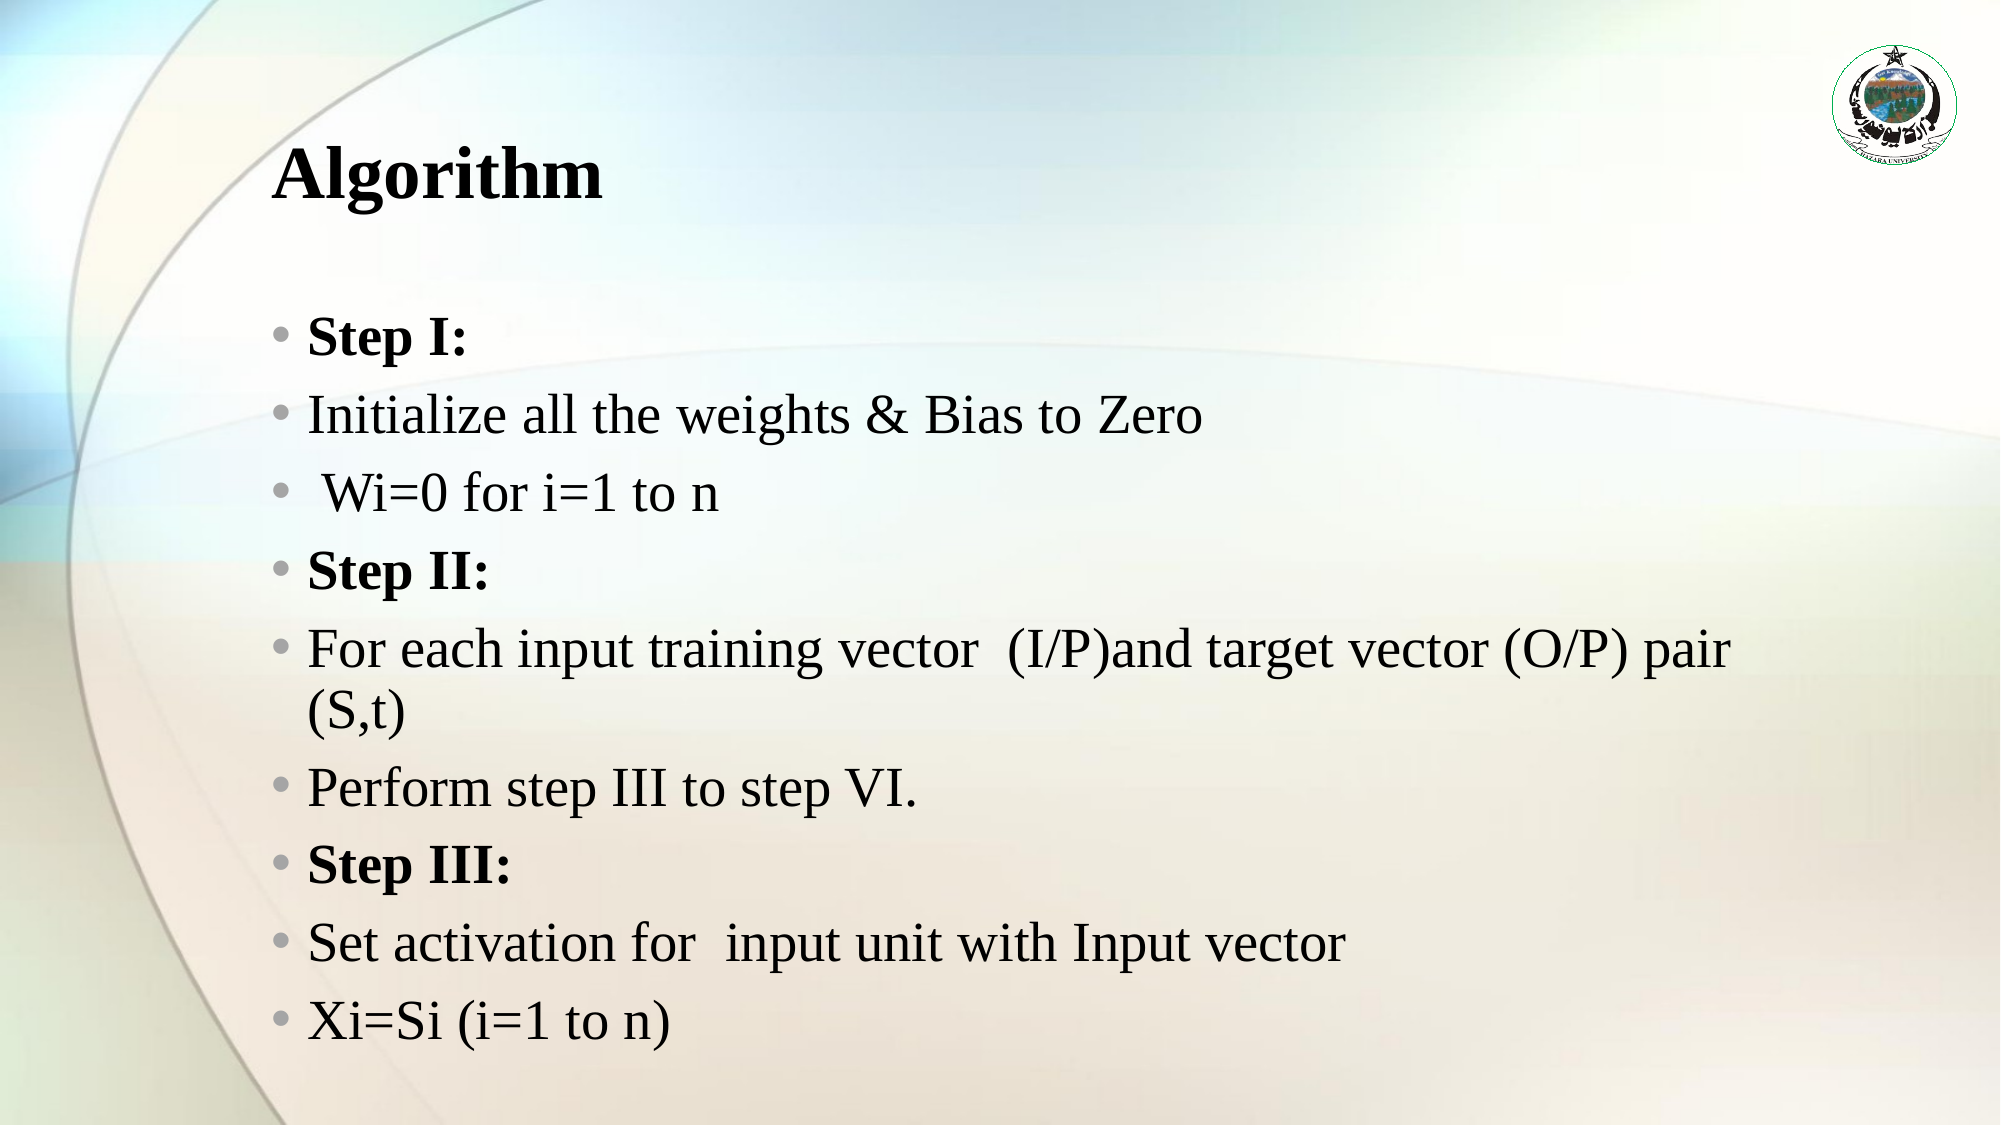

# Algorithm
Step I:
Initialize all the weights & Bias to Zero
 Wi=0 for i=1 to n
Step II:
For each input training vector  (I/P)and target vector (O/P) pair  (S,t)
Perform step III to step VI.
Step III:
Set activation for  input unit with Input vector
Xi=Si (i=1 to n)